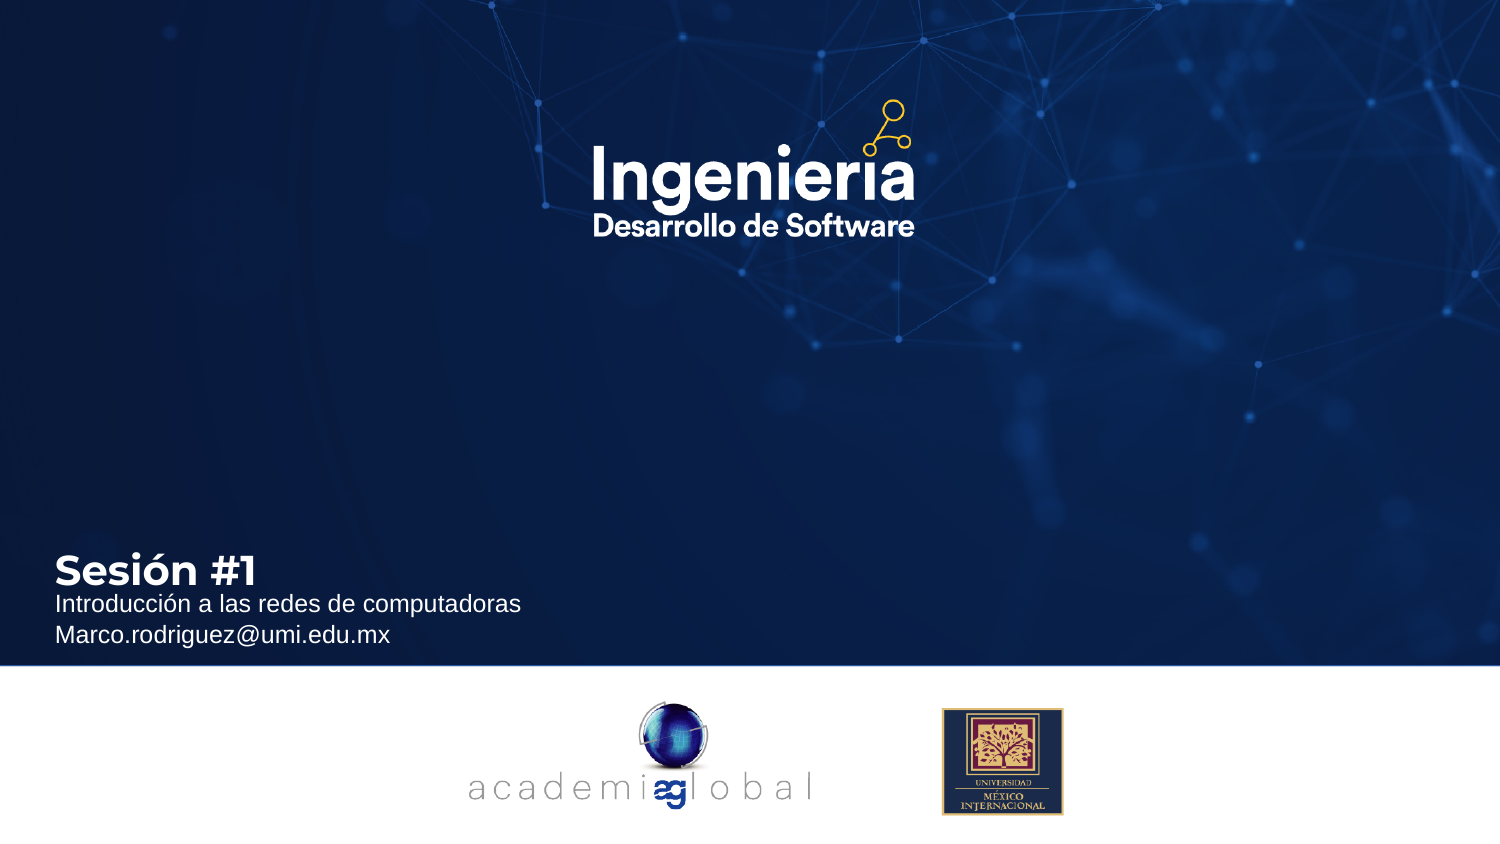

Sesión #1
Introducción a las redes de computadoras
Marco.rodriguez@umi.edu.mx